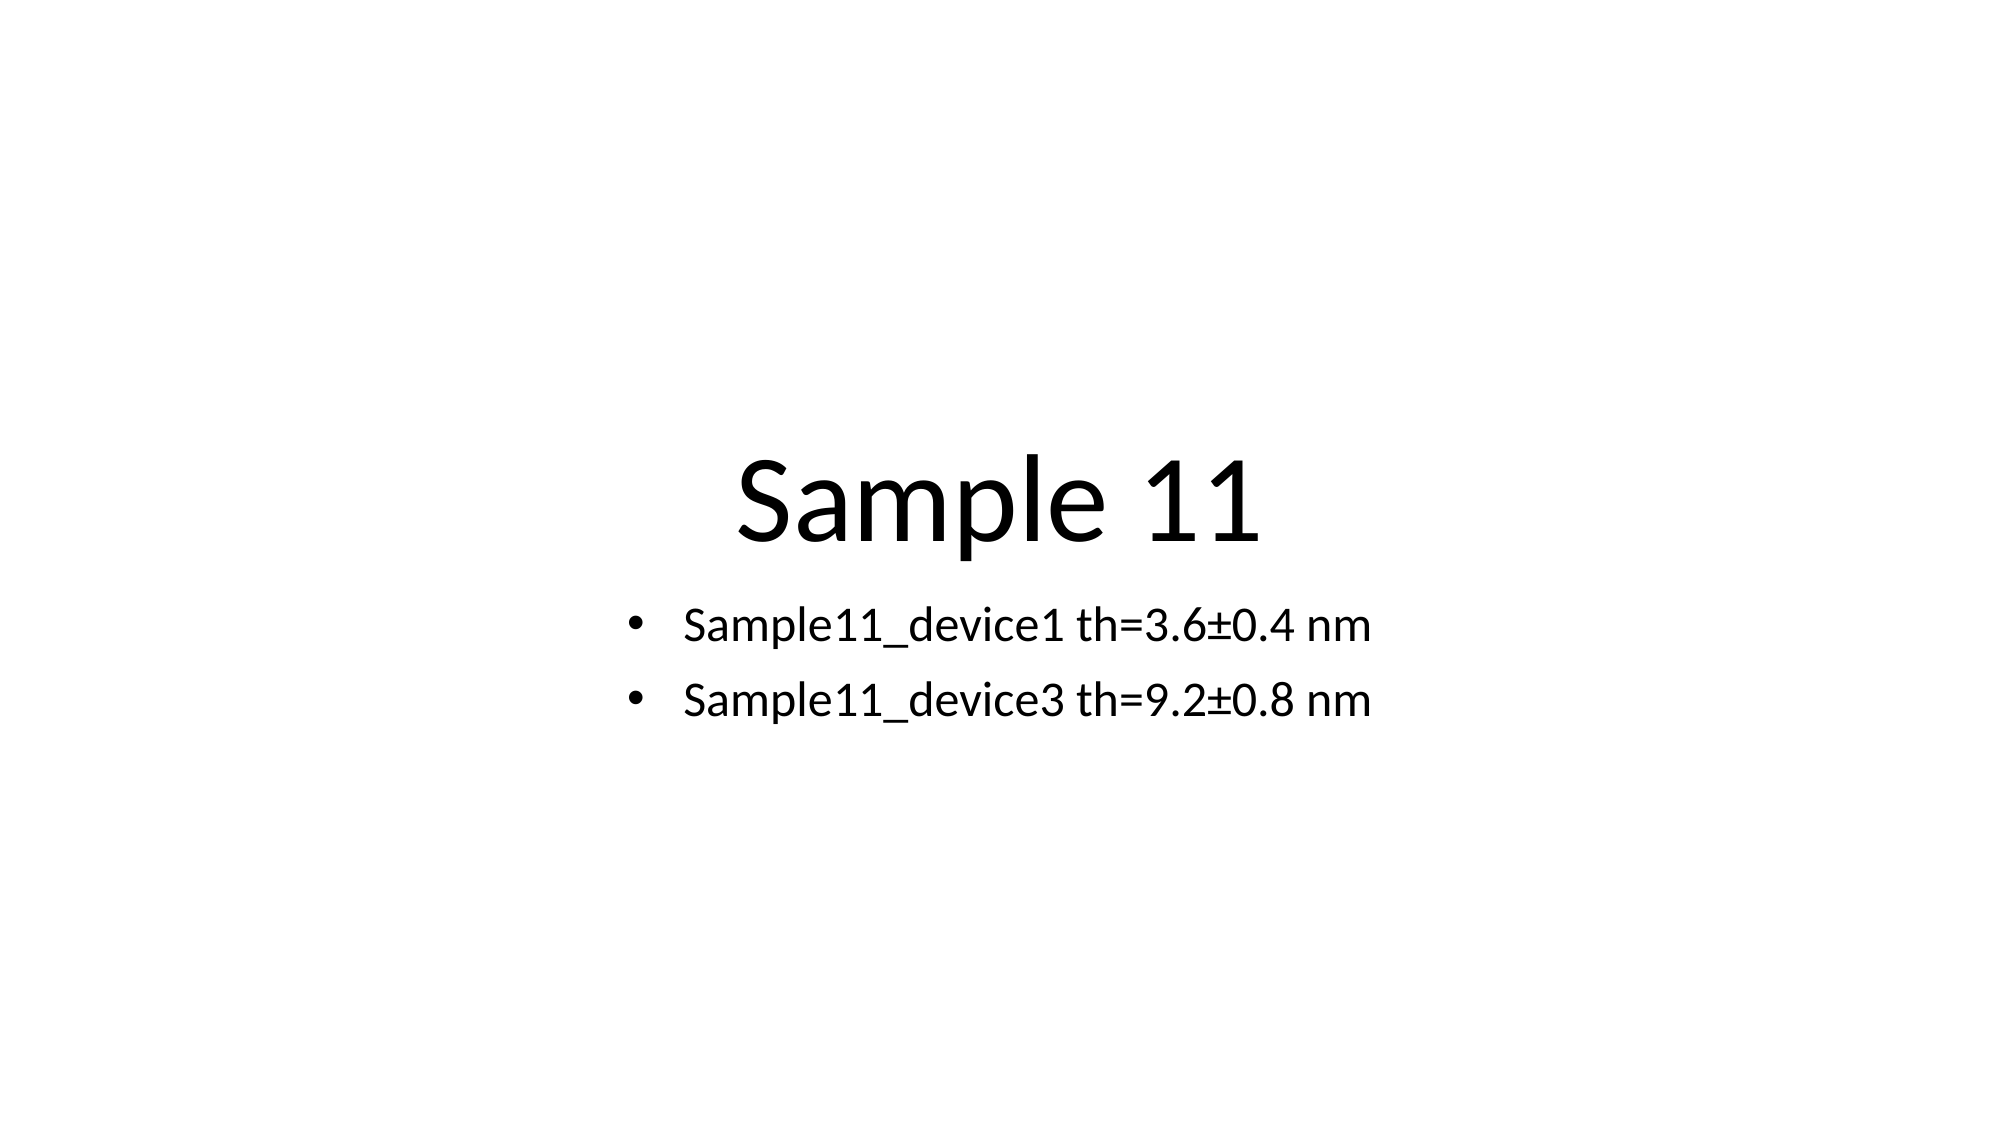

# Sample 11
Sample11_device1 th=3.6±0.4 nm
Sample11_device3 th=9.2±0.8 nm